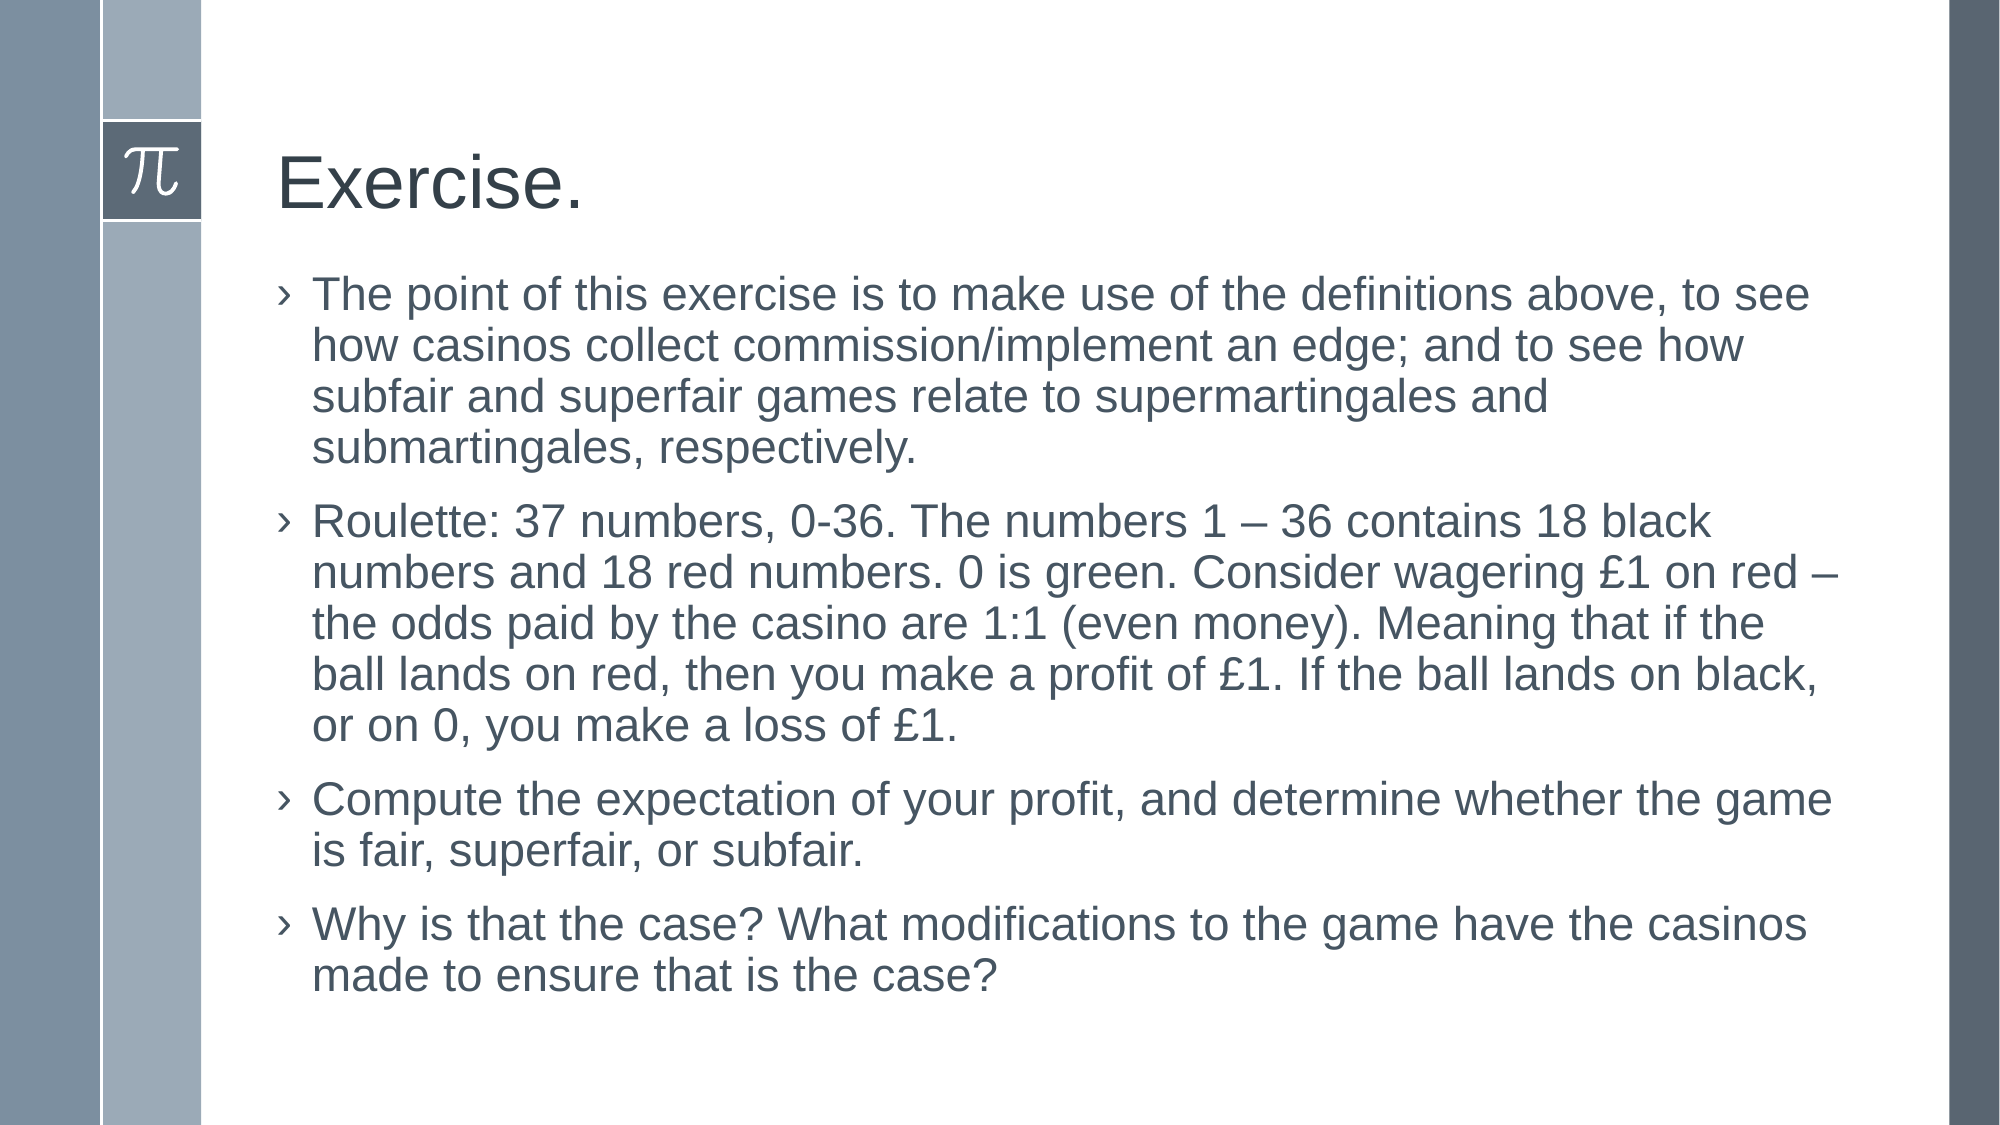

# Exercise.
The point of this exercise is to make use of the definitions above, to see how casinos collect commission/implement an edge; and to see how subfair and superfair games relate to supermartingales and submartingales, respectively.
Roulette: 37 numbers, 0-36. The numbers 1 – 36 contains 18 black numbers and 18 red numbers. 0 is green. Consider wagering £1 on red – the odds paid by the casino are 1:1 (even money). Meaning that if the ball lands on red, then you make a profit of £1. If the ball lands on black, or on 0, you make a loss of £1.
Compute the expectation of your profit, and determine whether the game is fair, superfair, or subfair.
Why is that the case? What modifications to the game have the casinos made to ensure that is the case?